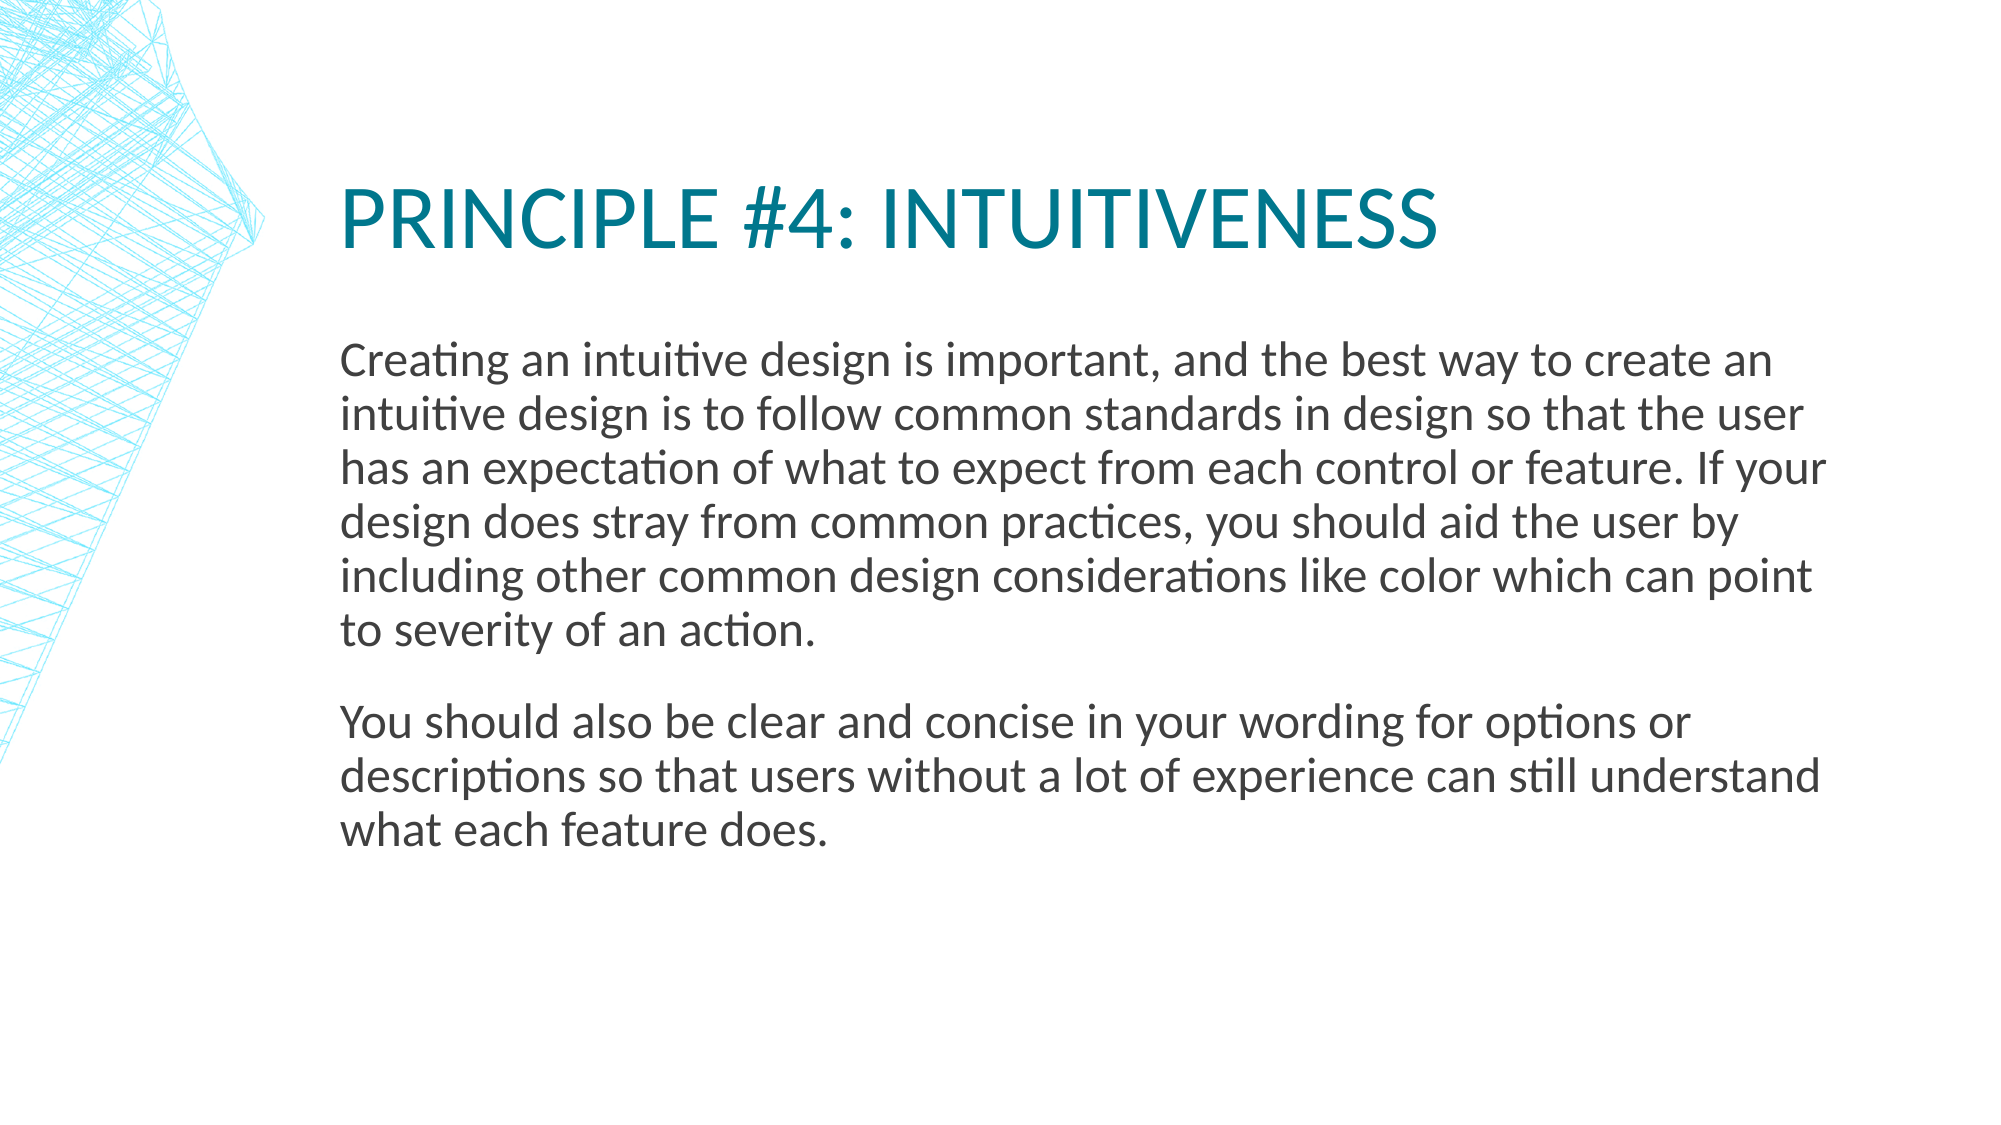

# Principle #4: Intuitiveness
Creating an intuitive design is important, and the best way to create an intuitive design is to follow common standards in design so that the user has an expectation of what to expect from each control or feature. If your design does stray from common practices, you should aid the user by including other common design considerations like color which can point to severity of an action.
You should also be clear and concise in your wording for options or descriptions so that users without a lot of experience can still understand what each feature does.